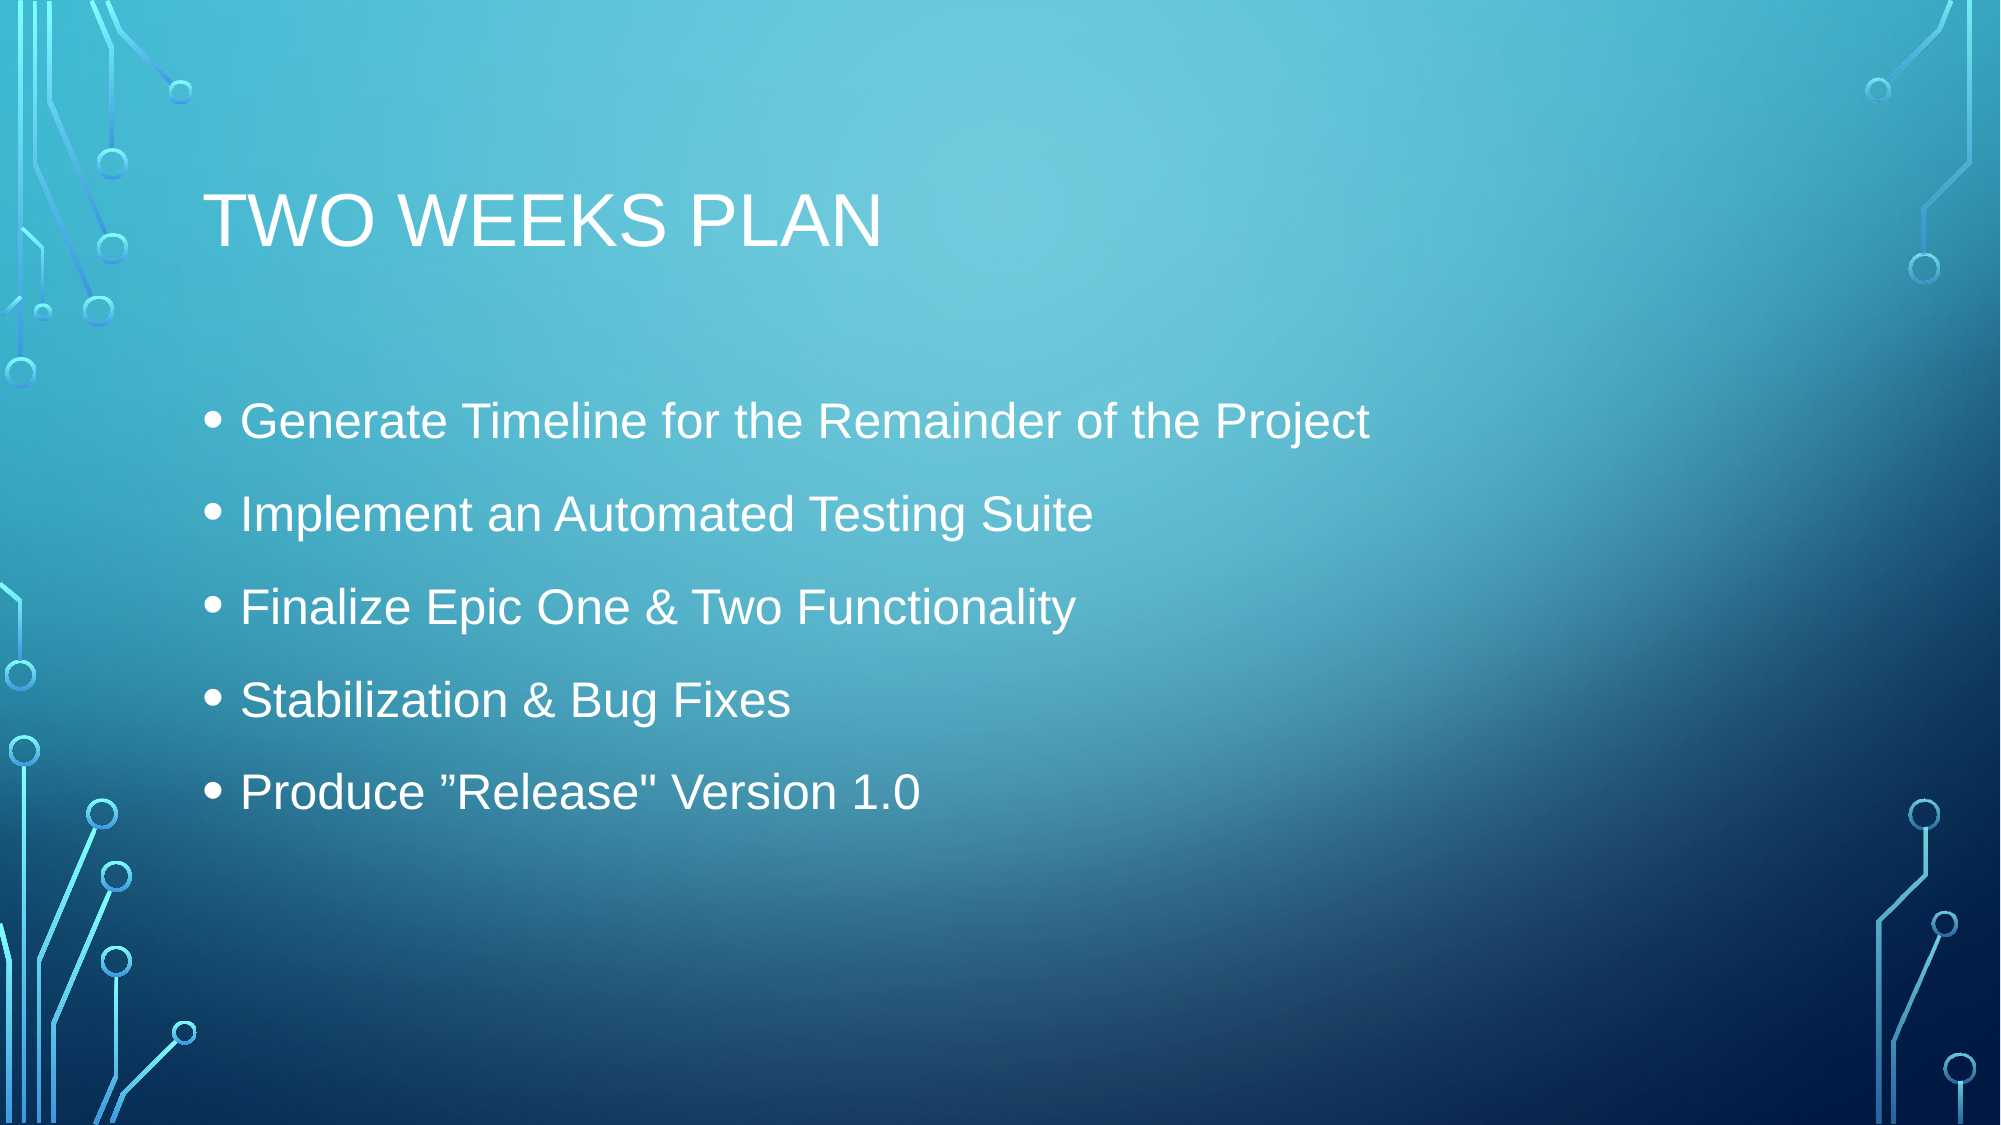

# two weeks plan
Generate Timeline for the Remainder of the Project
Implement an Automated Testing Suite
Finalize Epic One & Two Functionality
Stabilization & Bug Fixes
Produce ”Release" Version 1.0